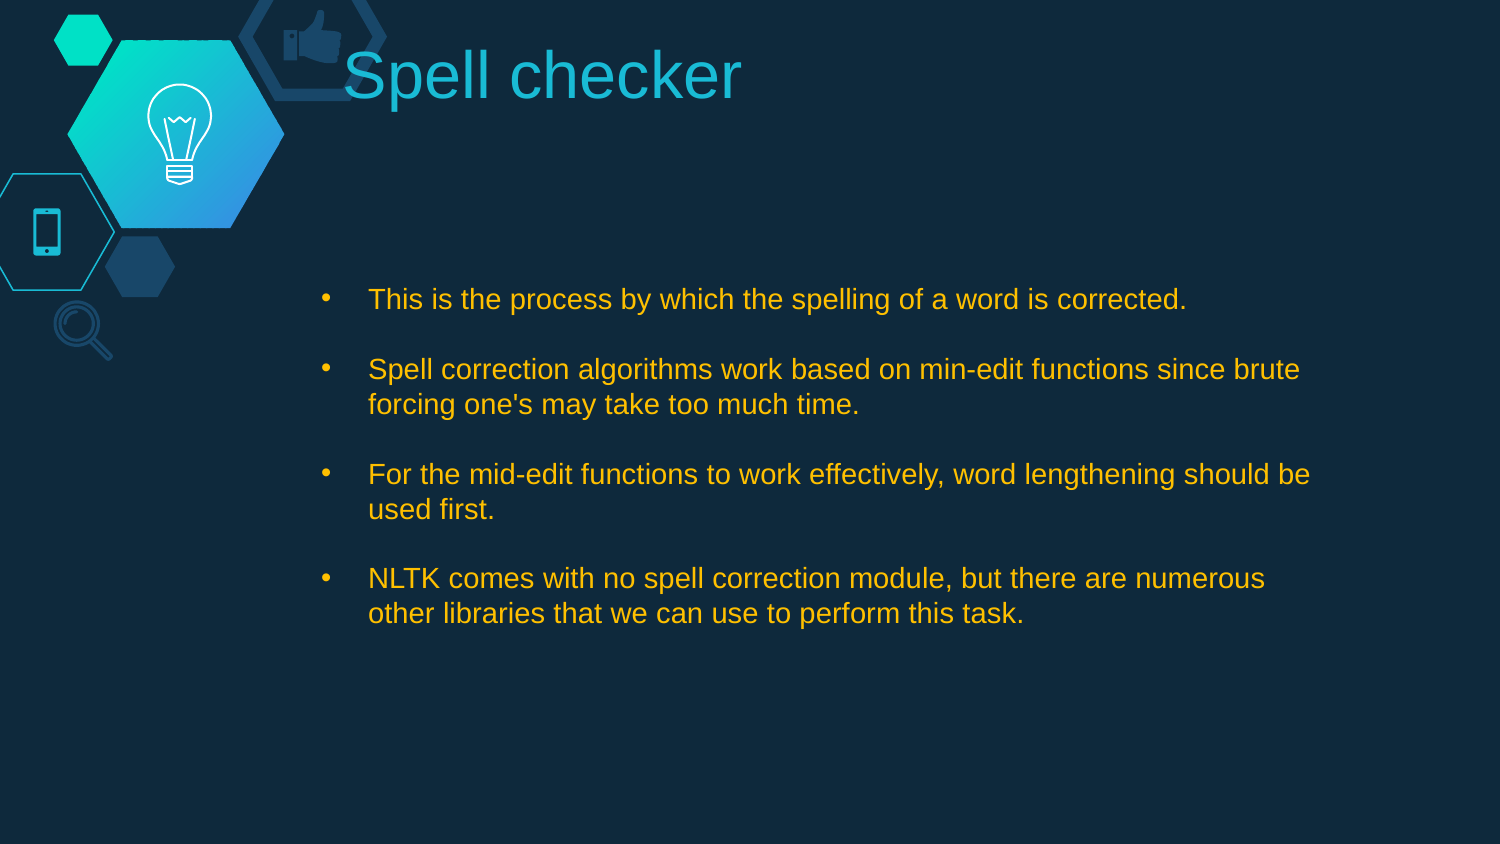

# Spell checker

This is the process by which the spelling of a word is corrected.

Spell correction algorithms work based on min-edit functions since brute forcing one's may take too much time.

For the mid-edit functions to work effectively, word lengthening should be used first.

NLTK comes with no spell correction module, but there are numerous other libraries that we can use to perform this task.